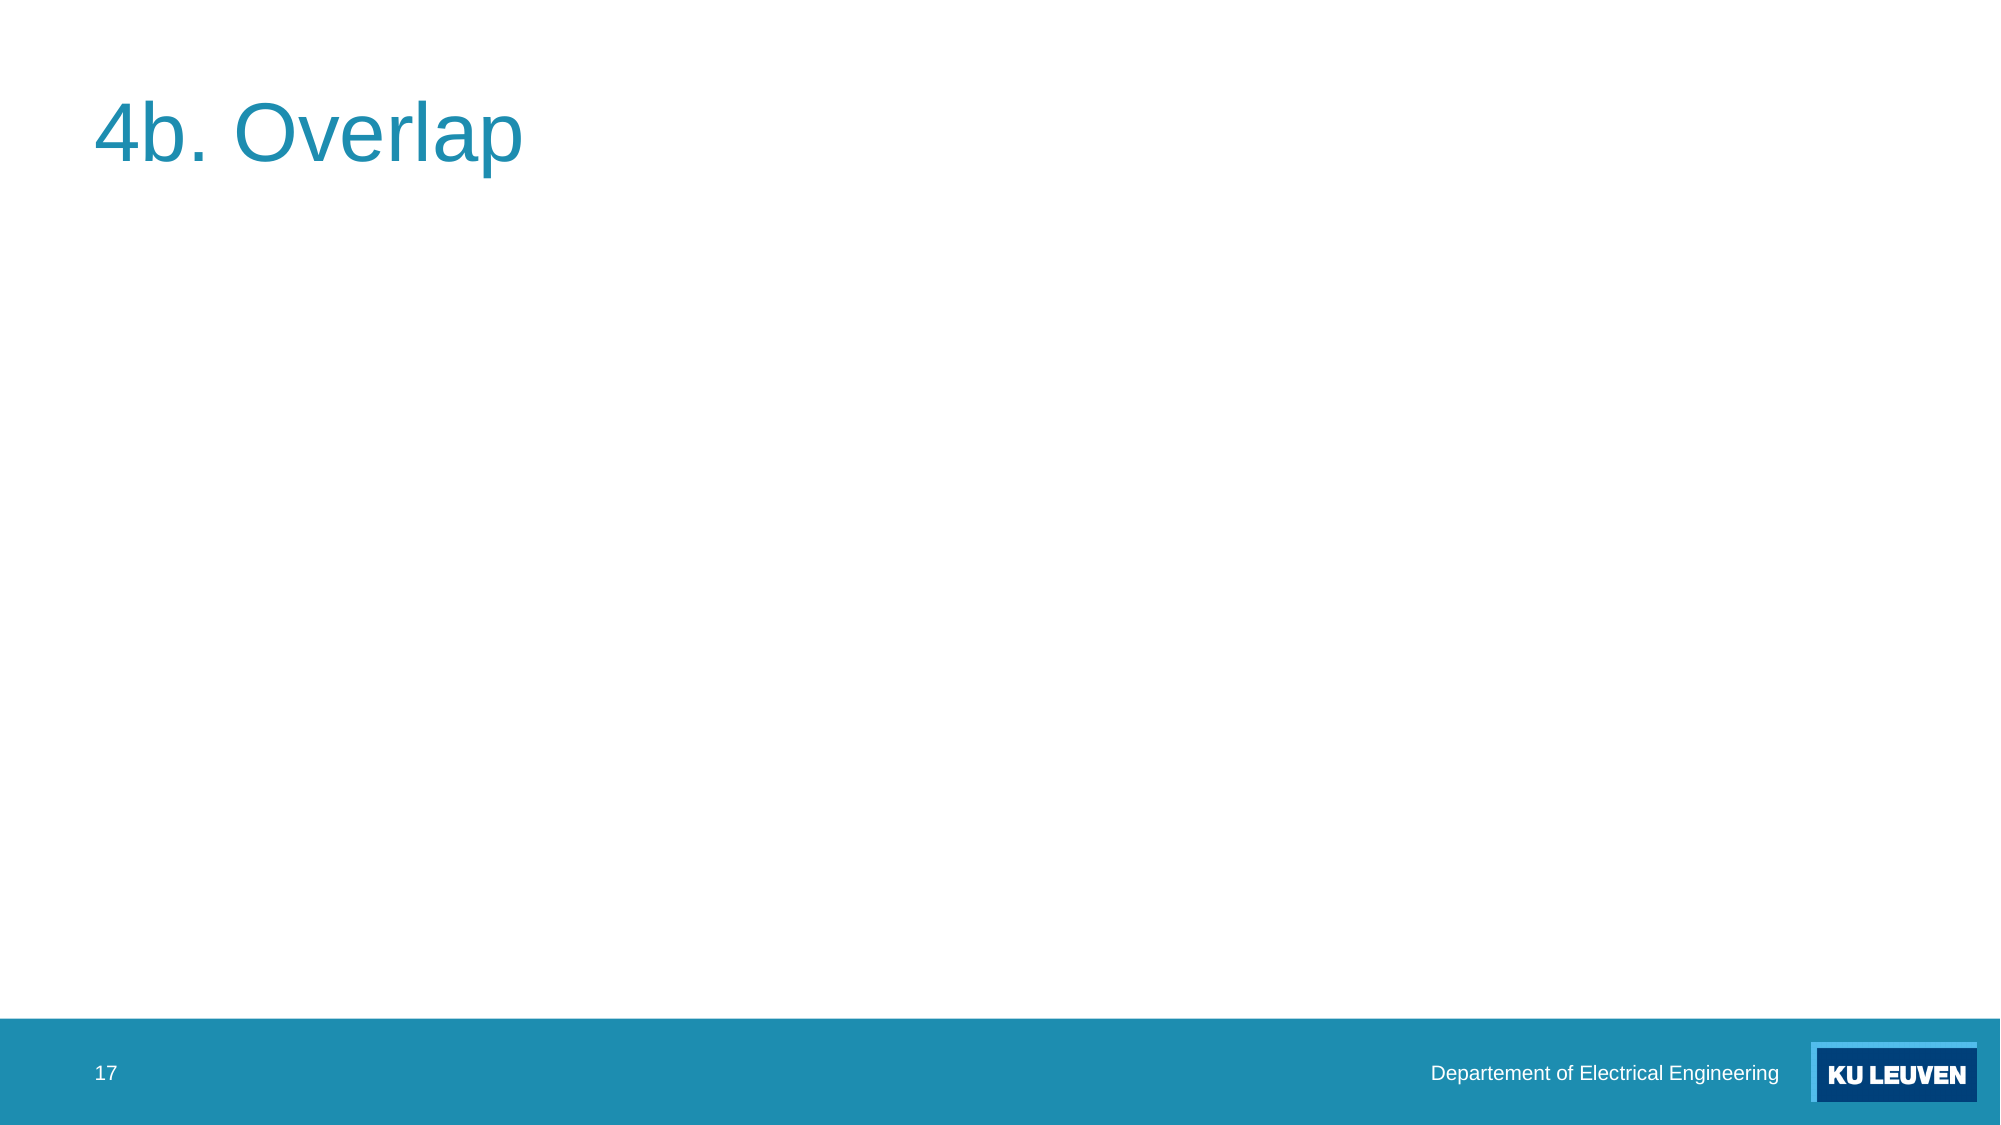

# 4b. Overlap
17
Departement of Electrical Engineering